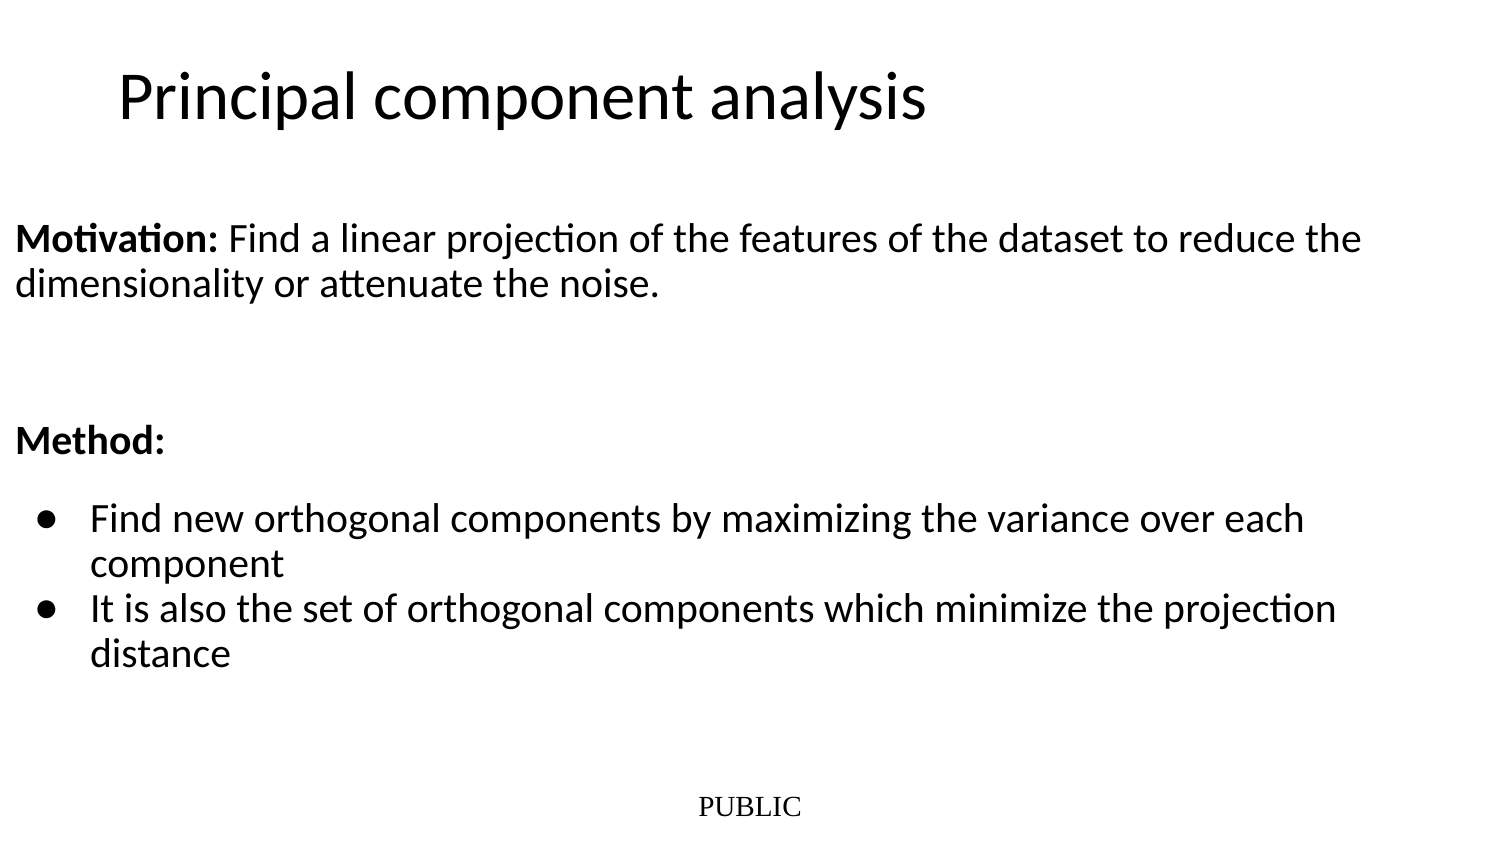

# Principal component analysis
Motivation: Find a linear projection of the features of the dataset to reduce the dimensionality or attenuate the noise.

Method:
Find new orthogonal components by maximizing the variance over each component
It is also the set of orthogonal components which minimize the projection distance
PUBLIC